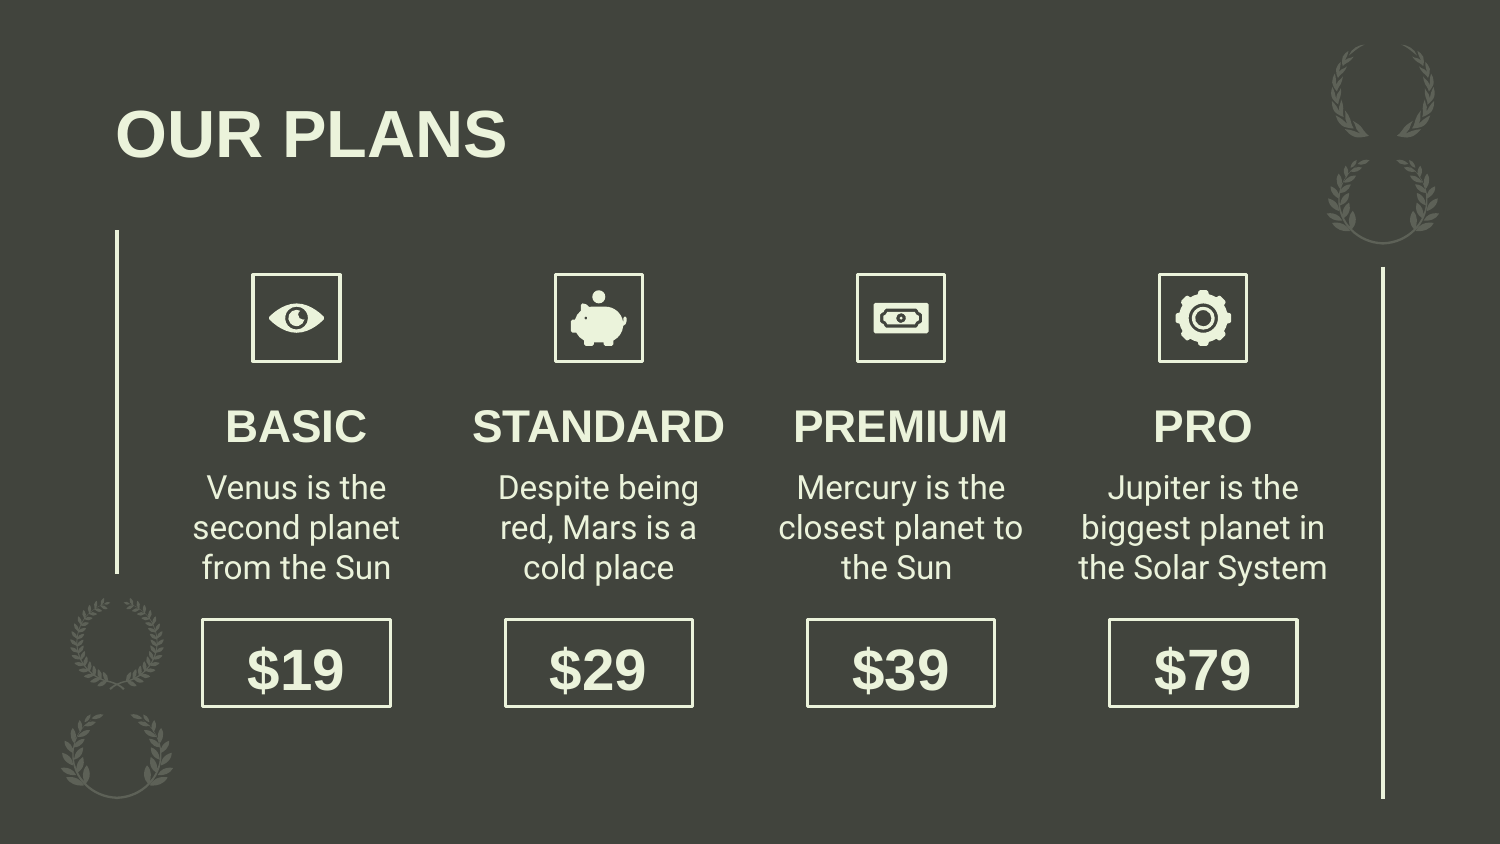

OUR PLANS

BASIC
STANDARD
PREMIUM
PRO
Venus is the second planet from the Sun
Despite being red, Mars is a cold place
Mercury is the closest planet to the Sun
Jupiter is the biggest planet in the Solar System

# $19
$29
$39
$79